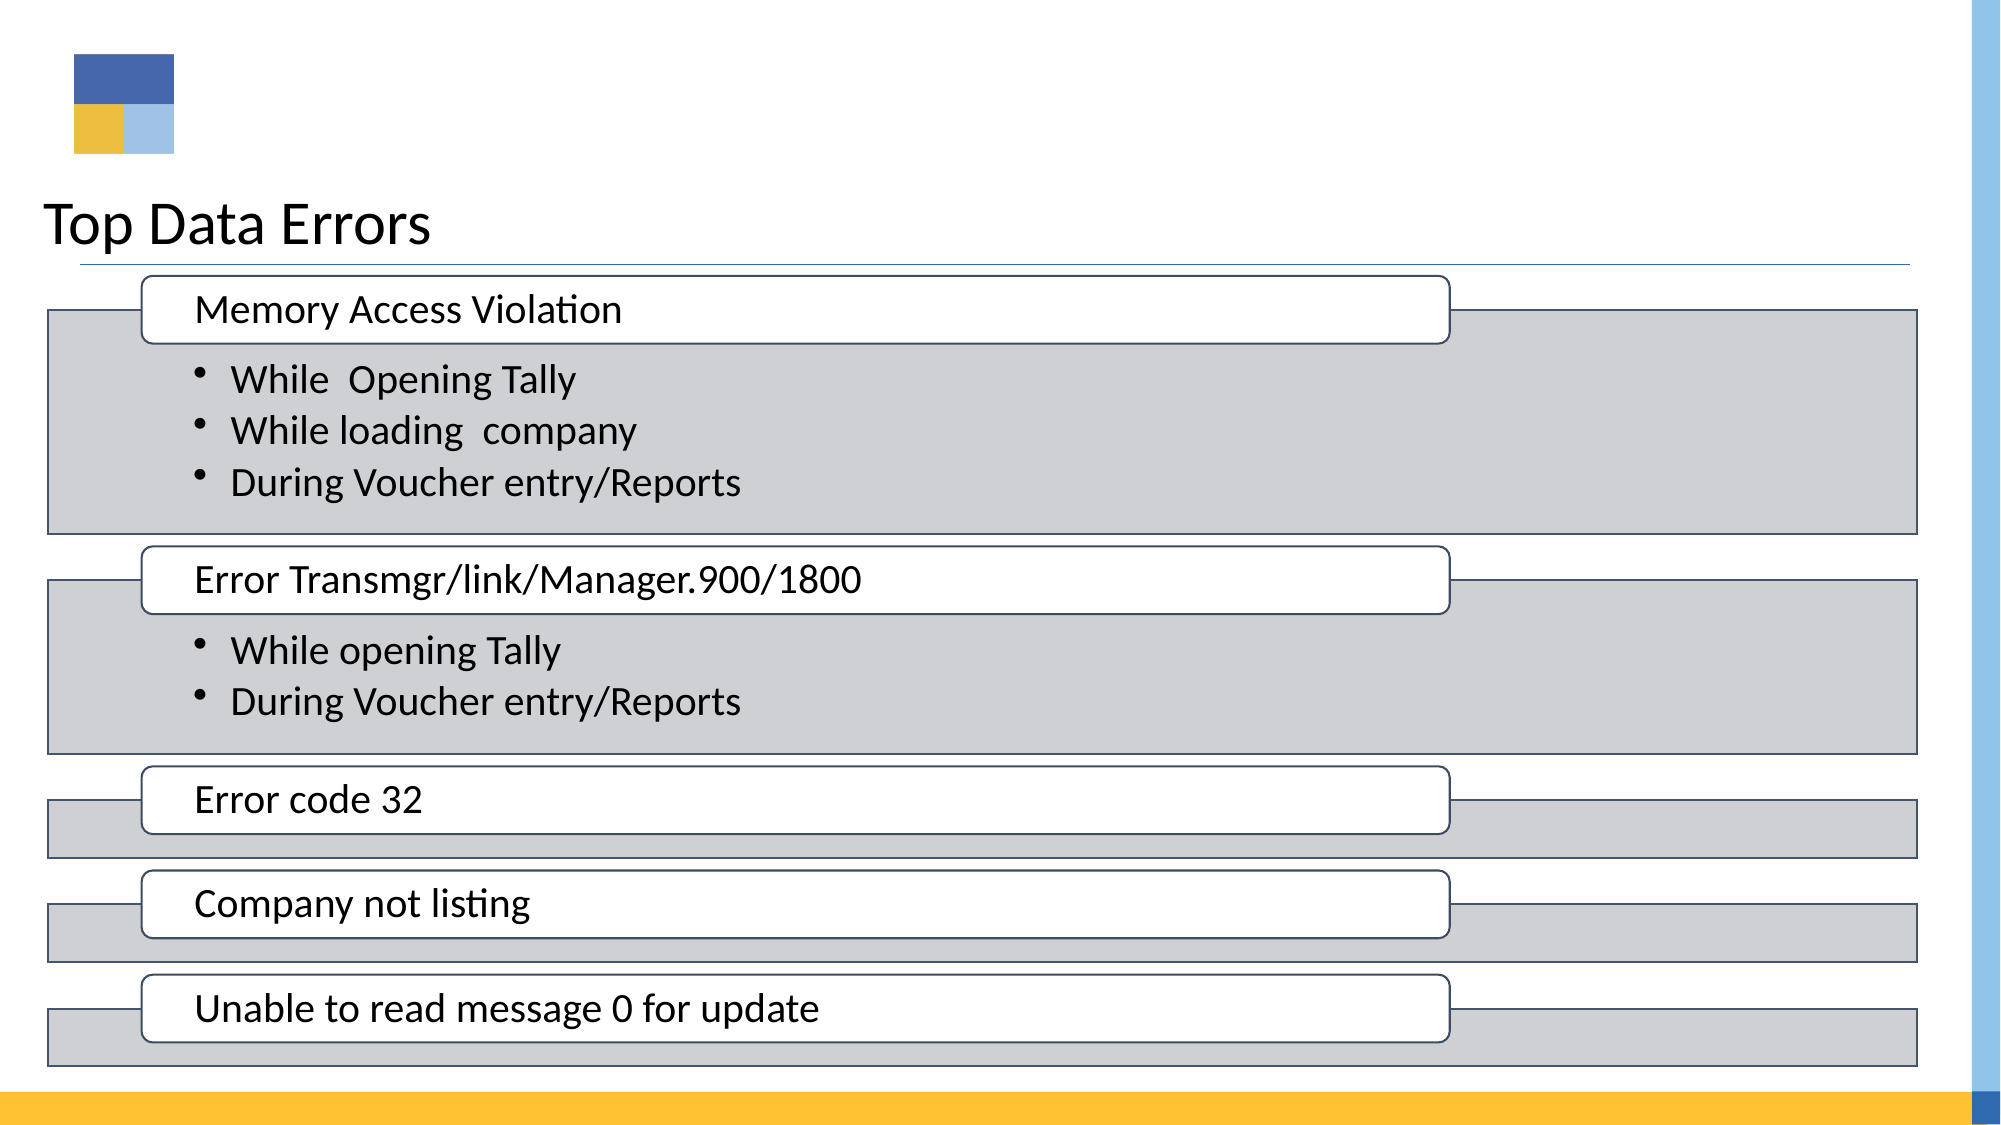

Top Data Errors
Memory Access Violation
While  Opening Tally
While loading  company
During Voucher entry/Reports
Error Transmgr/link/Manager.900/1800
While opening Tally
During Voucher entry/Reports
Error code 32

Company not listing

Unable to read message 0 for update